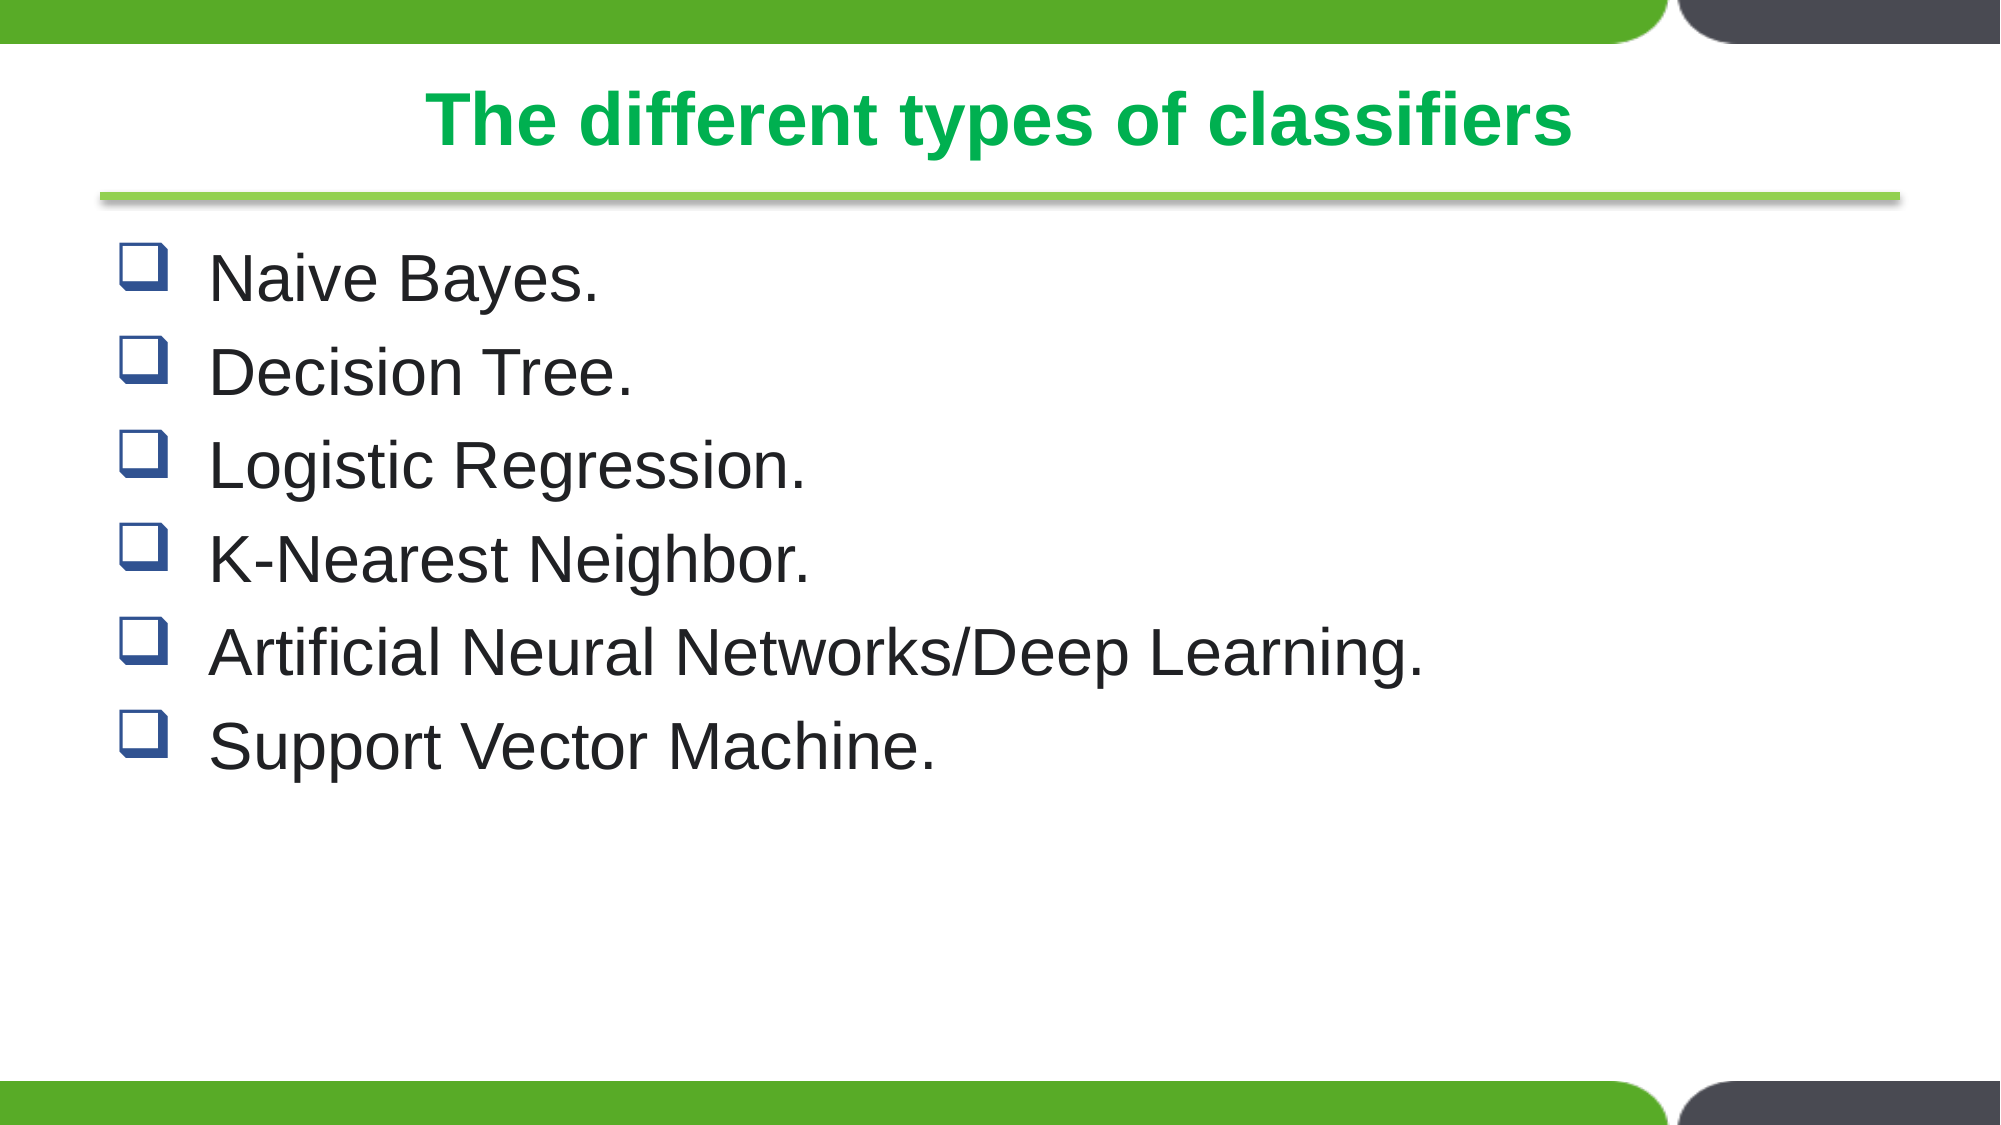

# The different types of classifiers
Naive Bayes.
Decision Tree.
Logistic Regression.
K-Nearest Neighbor.
Artificial Neural Networks/Deep Learning.
Support Vector Machine.